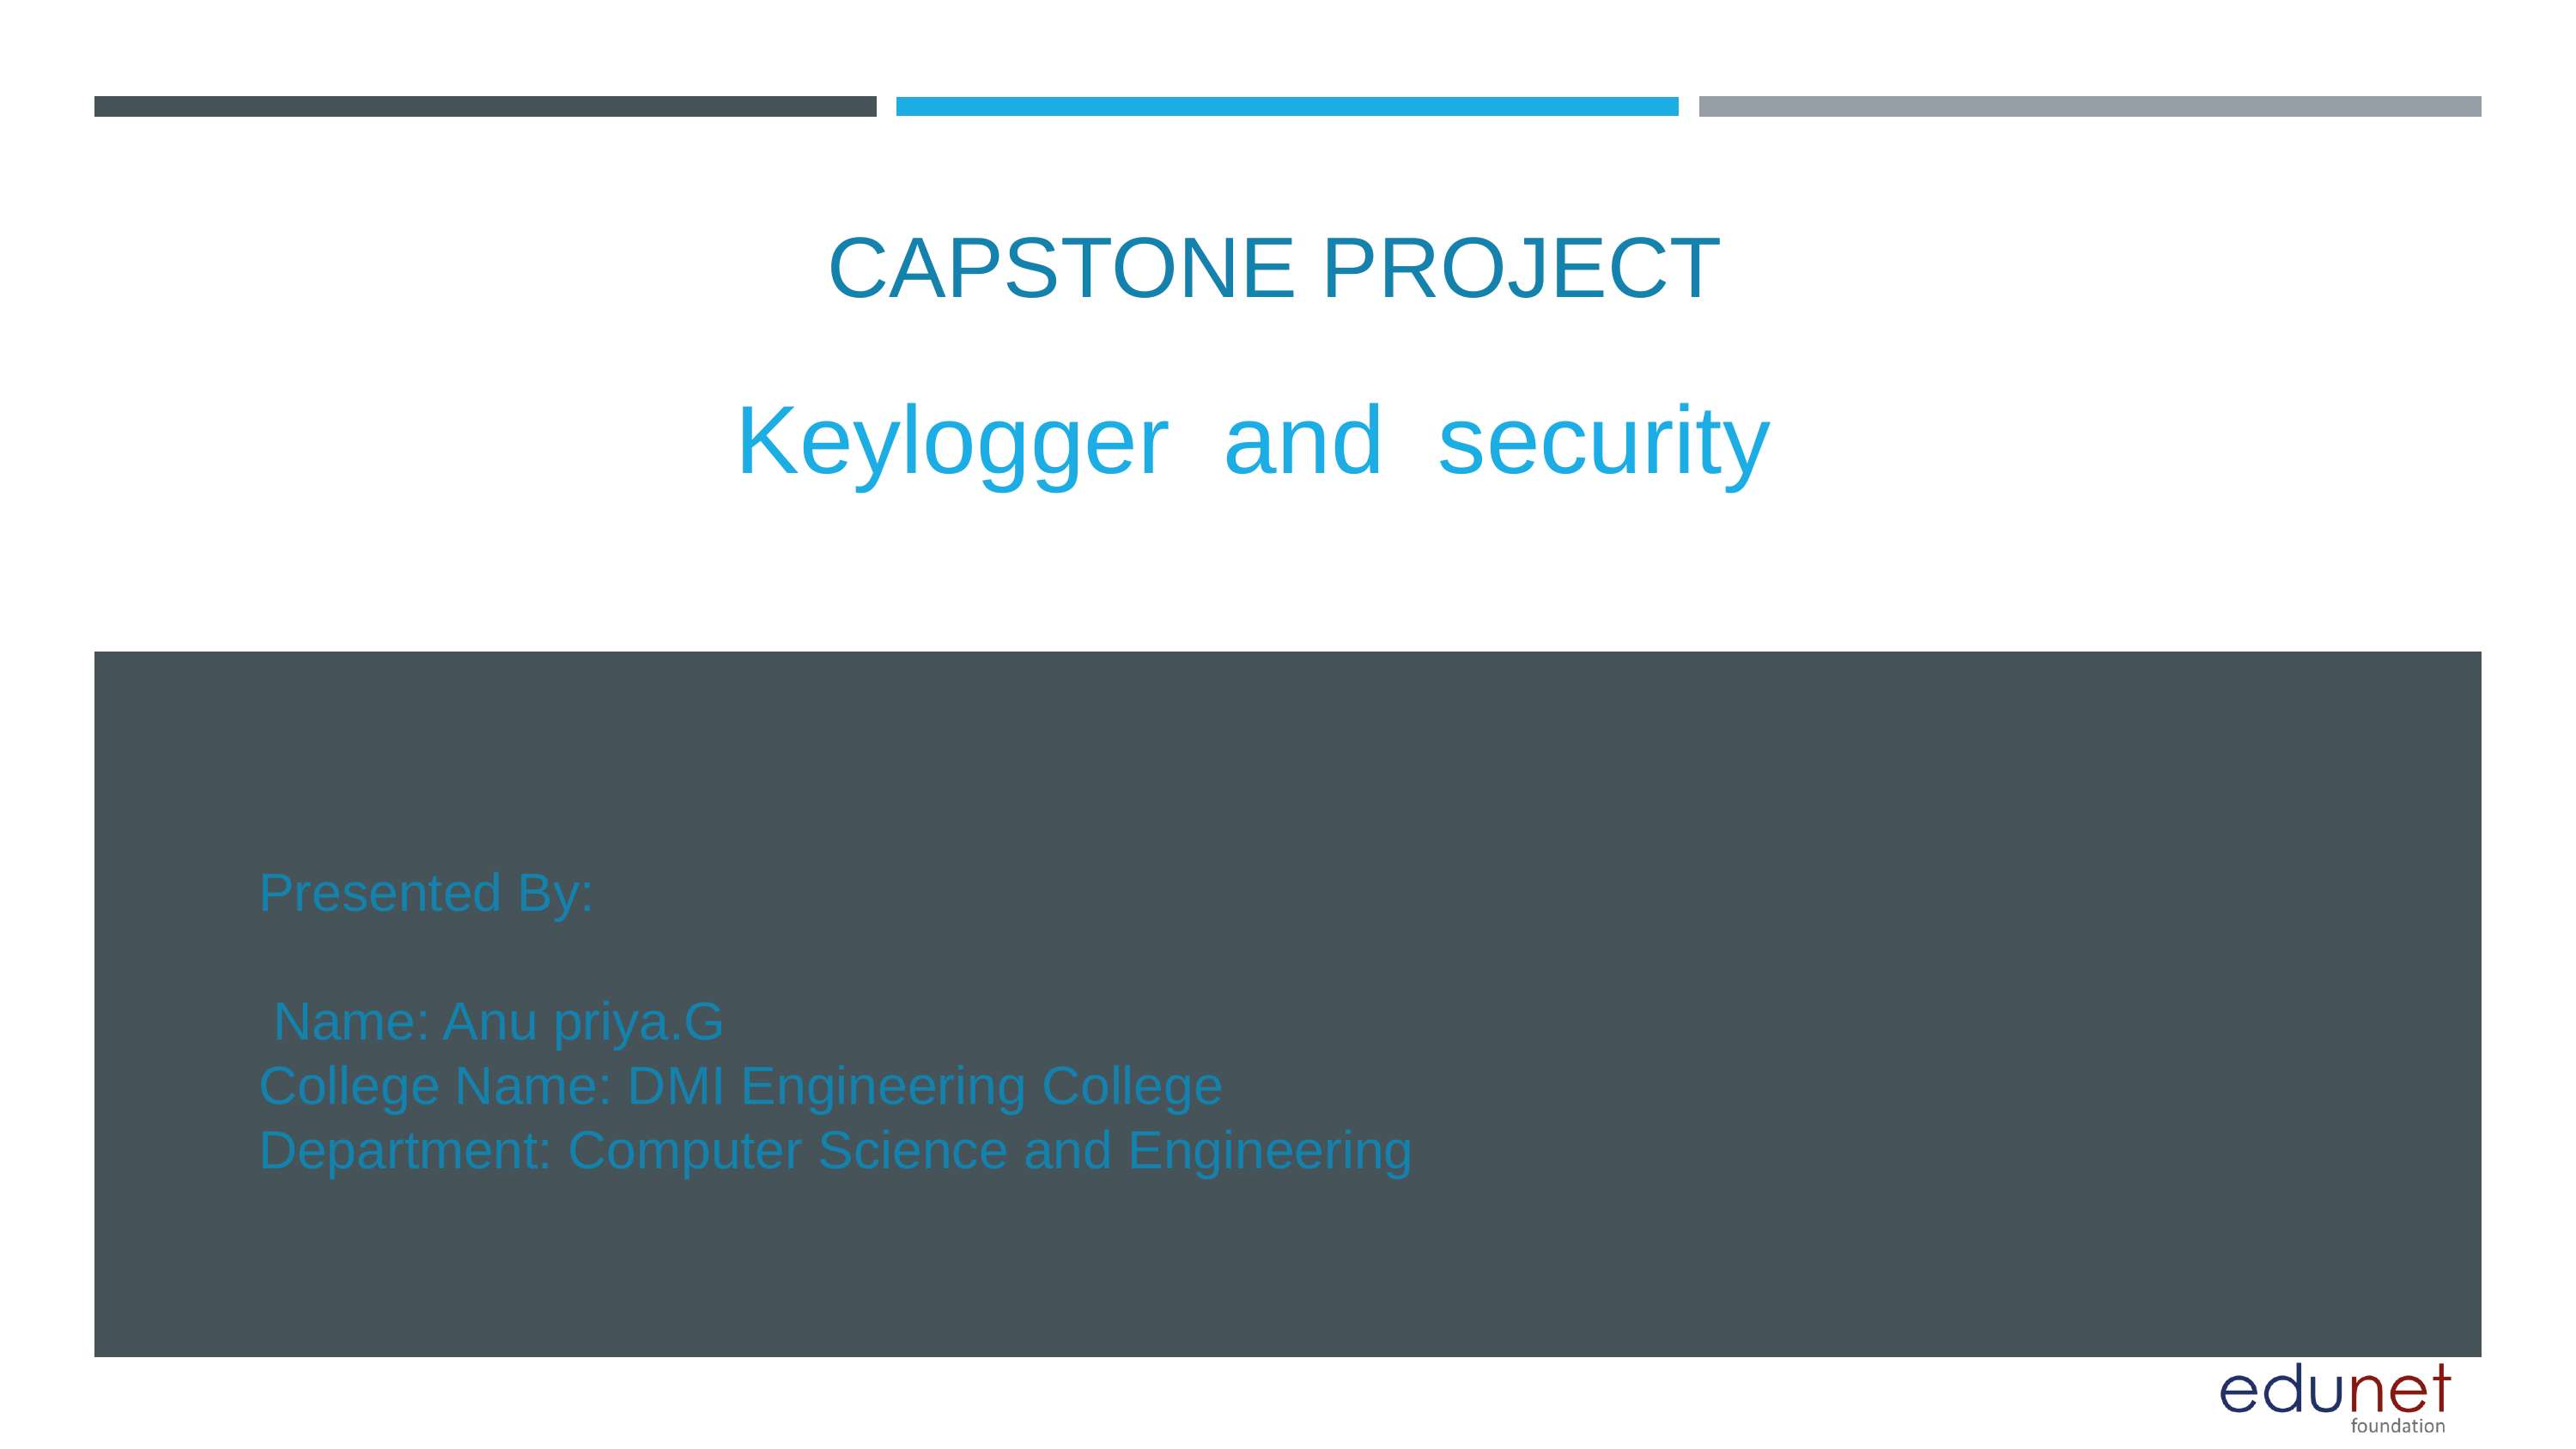

CAPSTONE PROJECT
Keylogger  and  security

Presented By:

 Name: Anu priya.G
College Name: DMI Engineering College
Department: Computer Science and Engineering